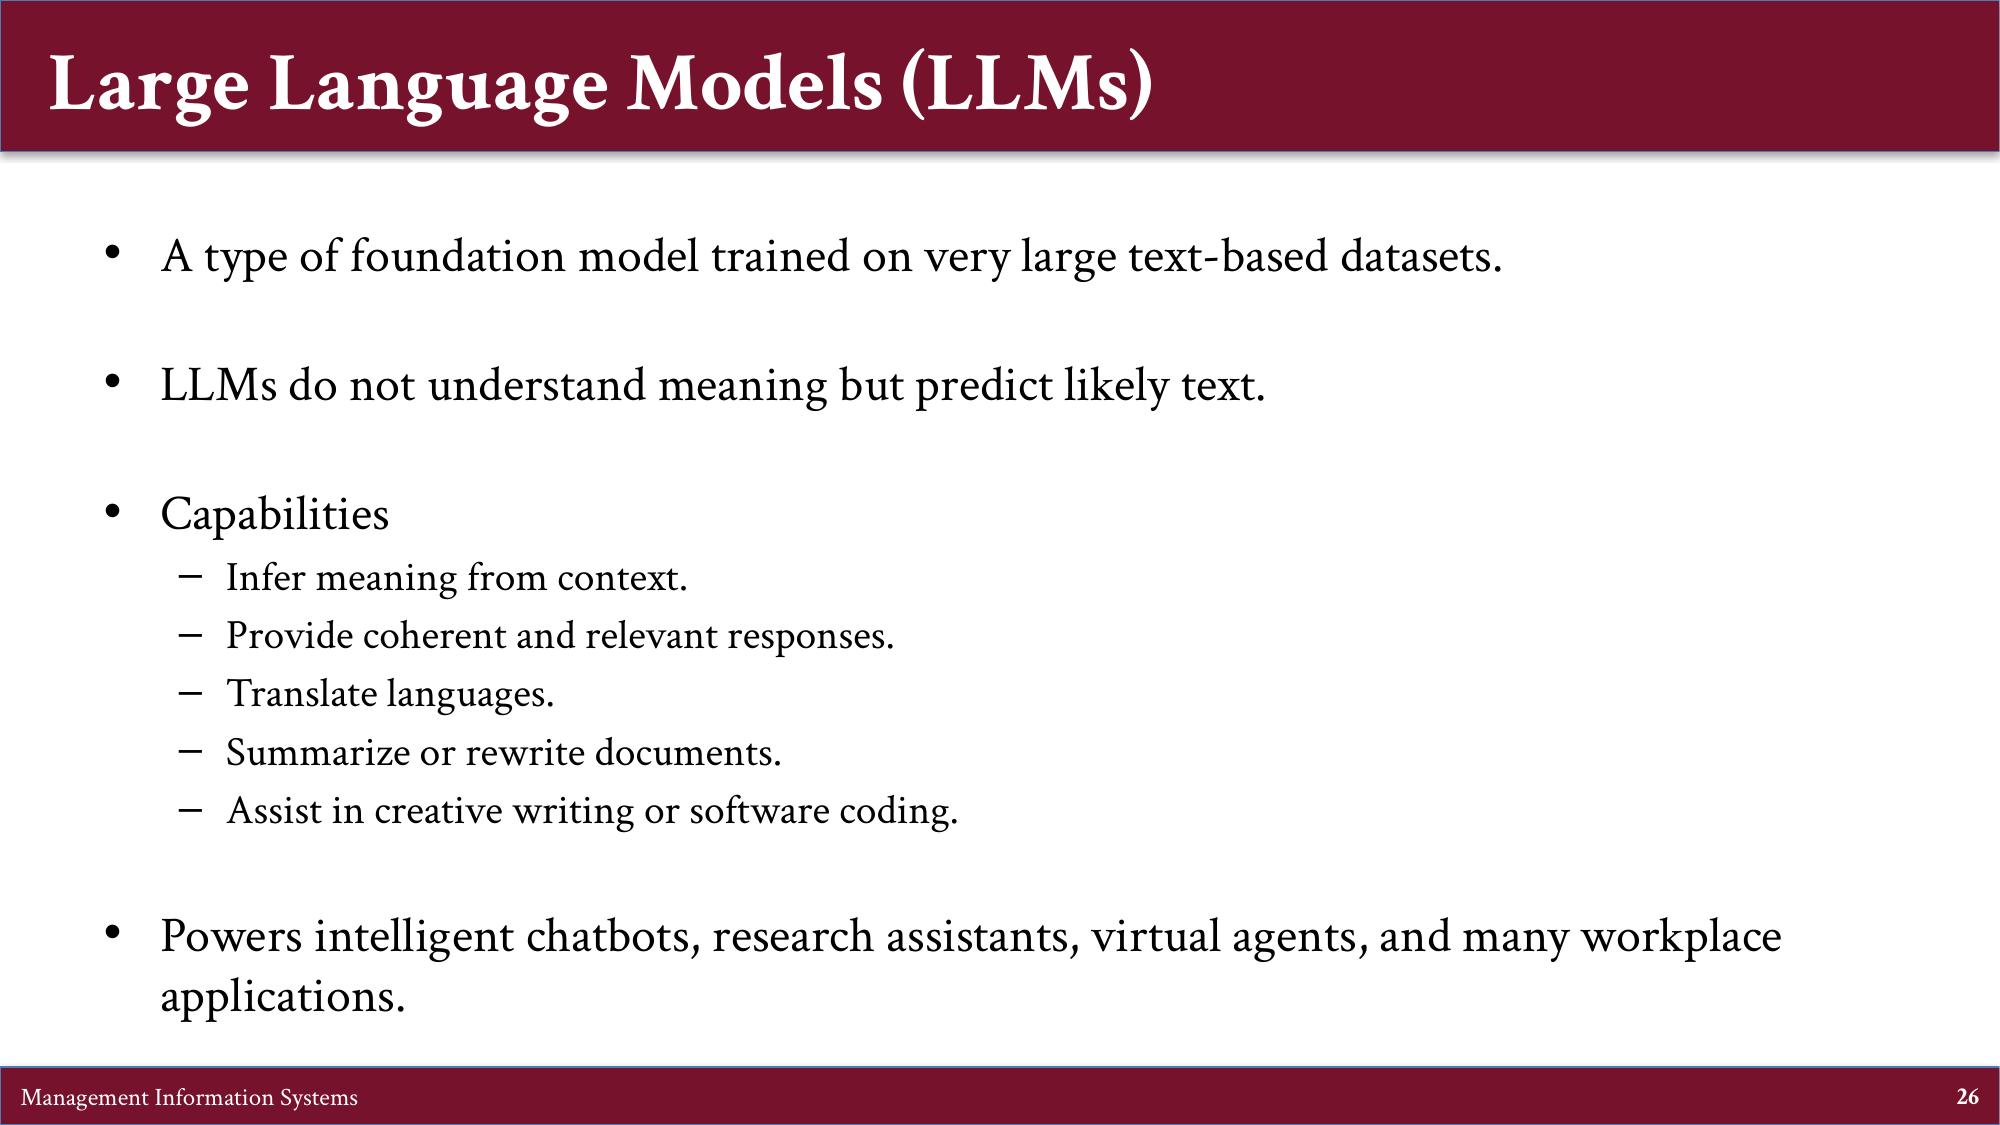

# Large Language Models (LLMs)
A type of foundation model trained on very large text-based datasets.

LLMs do not understand meaning but predict likely text.

Capabilities
Infer meaning from context.
Provide coherent and relevant responses.
Translate languages.
Summarize or rewrite documents.
Assist in creative writing or software coding.

Powers intelligent chatbots, research assistants, virtual agents, and many workplace applications.

 Management Information Systems
26